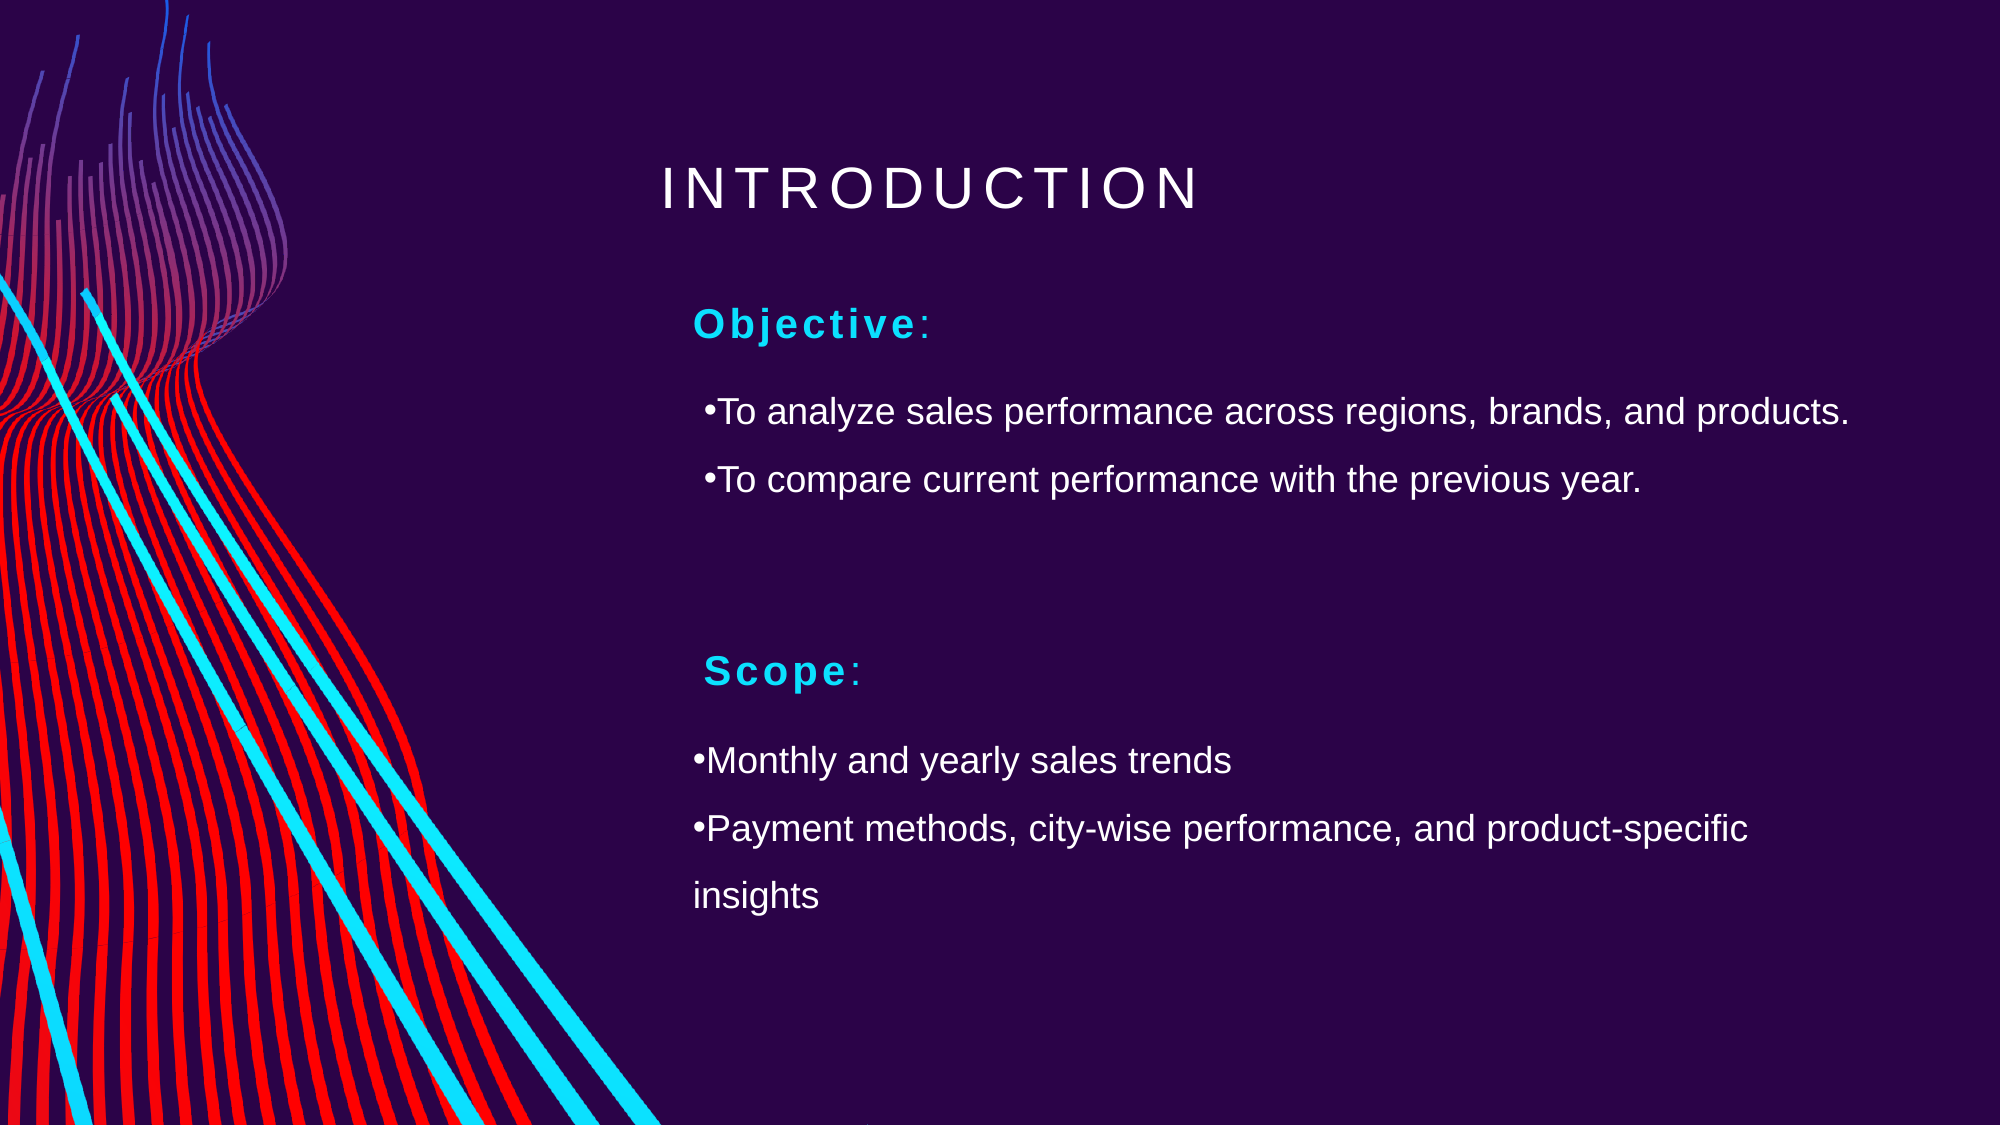

# Introduction
Objective:
To analyze sales performance across regions, brands, and products.
To compare current performance with the previous year.
Scope:
Monthly and yearly sales trends
Payment methods, city-wise performance, and product-specific insights